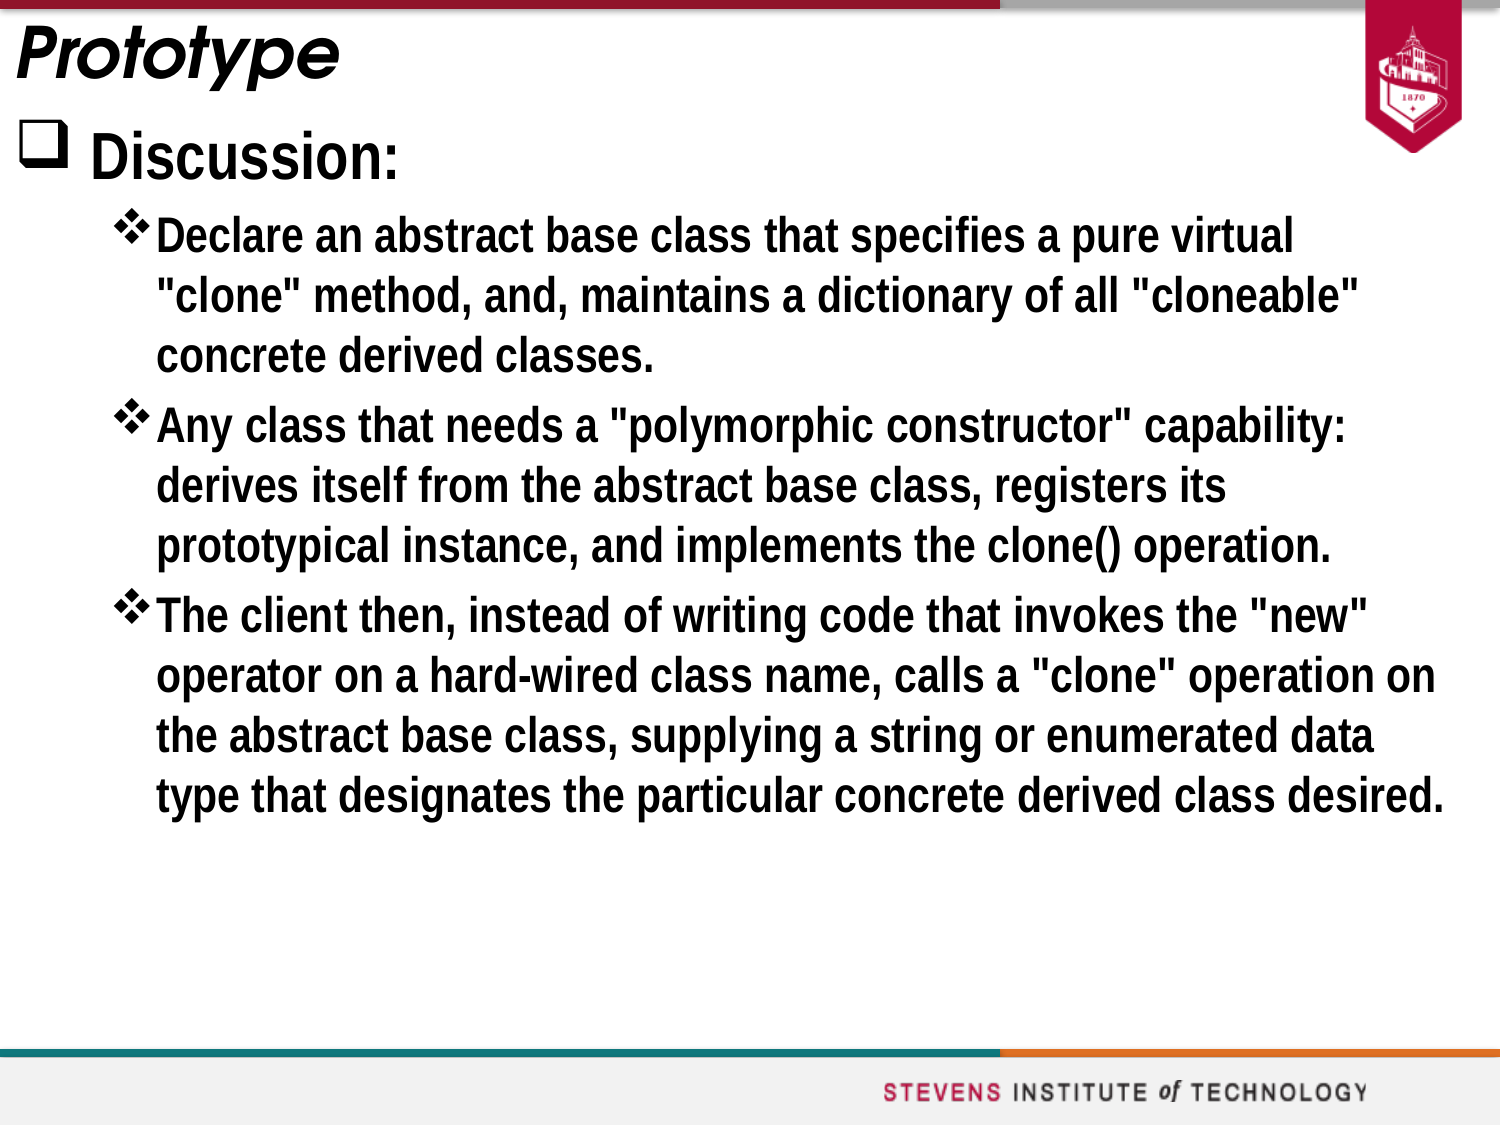

# Prototype
Discussion:
Declare an abstract base class that specifies a pure virtual "clone" method, and, maintains a dictionary of all "cloneable" concrete derived classes.
Any class that needs a "polymorphic constructor" capability: derives itself from the abstract base class, registers its prototypical instance, and implements the clone() operation.
The client then, instead of writing code that invokes the "new" operator on a hard-wired class name, calls a "clone" operation on the abstract base class, supplying a string or enumerated data type that designates the particular concrete derived class desired.